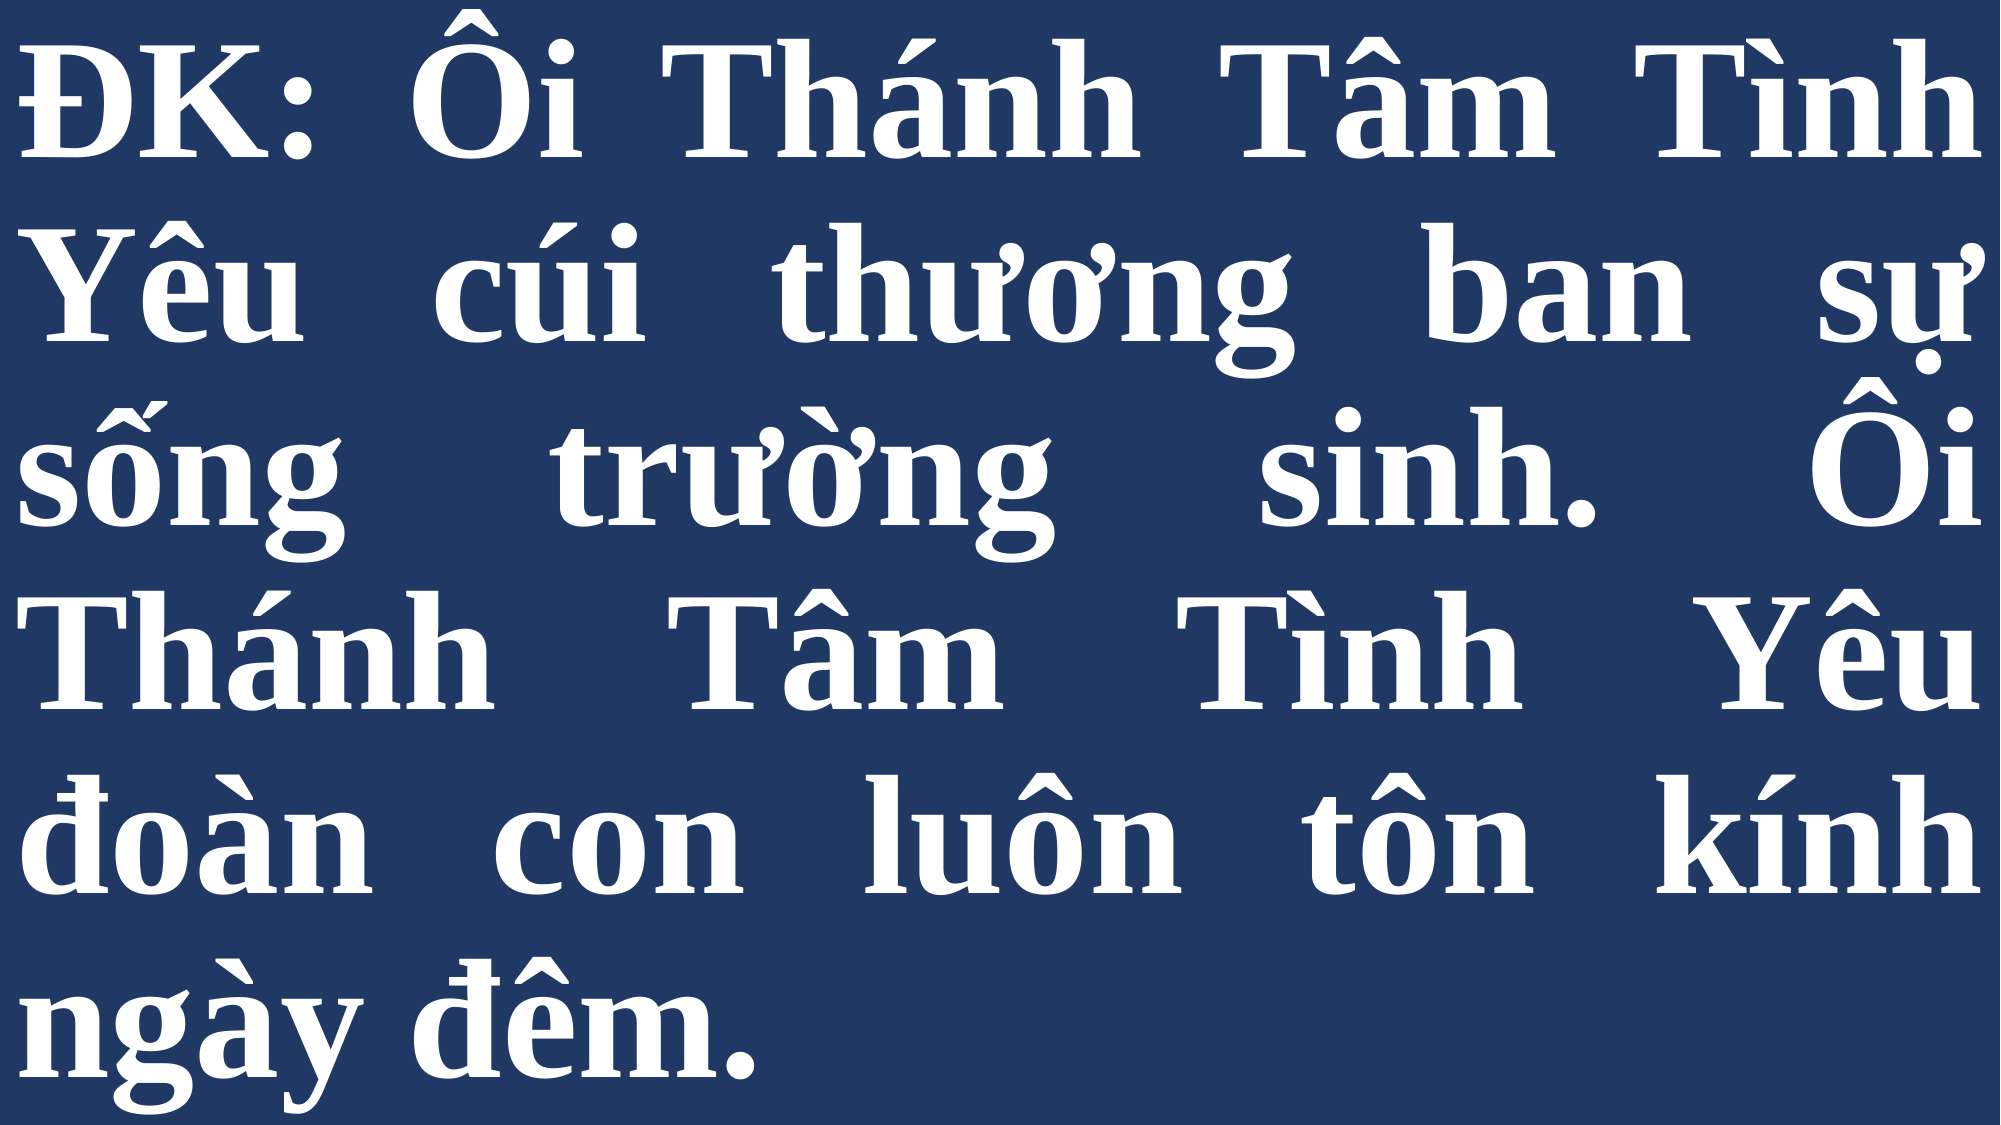

# ĐK: Ôi Thánh Tâm Tình Yêu cúi thương ban sự sống trường sinh. Ôi Thánh Tâm Tình Yêu đoàn con luôn tôn kính ngày đêm.